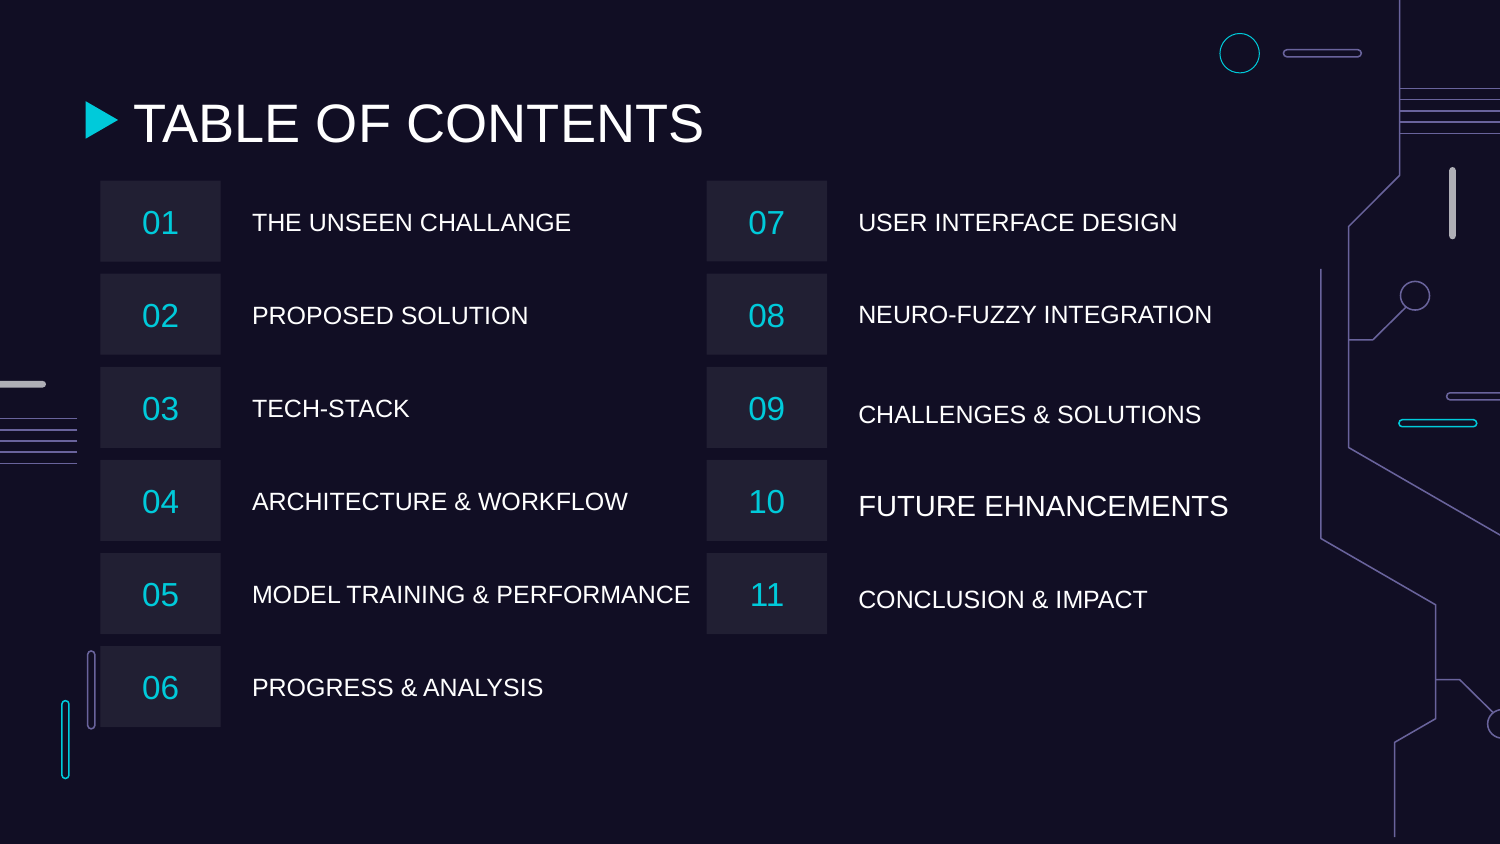

# TABLE OF CONTENTS
01
07
THE UNSEEN CHALLANGE
USER INTERFACE DESIGN

NEURO-FUZZY INTEGRATION
02
08
PROPOSED SOLUTION
03
09
TECH-STACK
CHALLENGES & SOLUTIONS
04
10
ARCHITECTURE & WORKFLOW
FUTURE EHNANCEMENTS
05
11
MODEL TRAINING & PERFORMANCE
CONCLUSION & IMPACT
06
PROGRESS & ANALYSIS